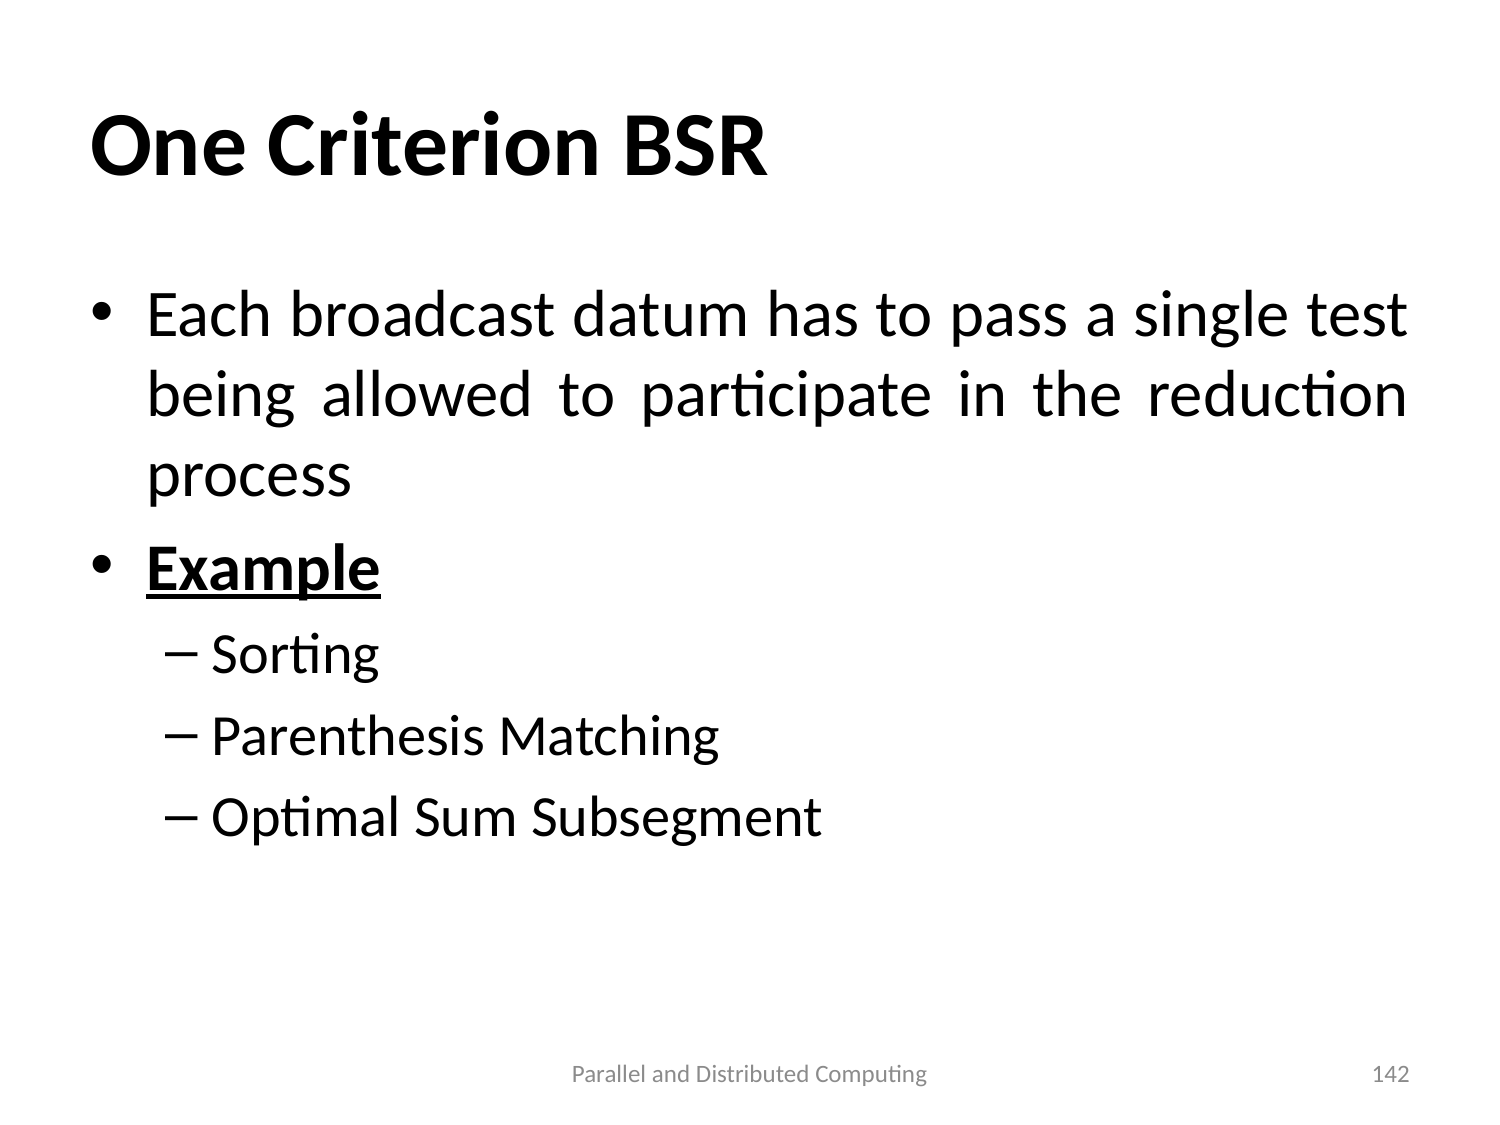

# One Criterion BSR
Each broadcast datum has to pass a single test being allowed to participate in the reduction process
Example
Sorting
Parenthesis Matching
Optimal Sum Subsegment
Parallel and Distributed Computing
142